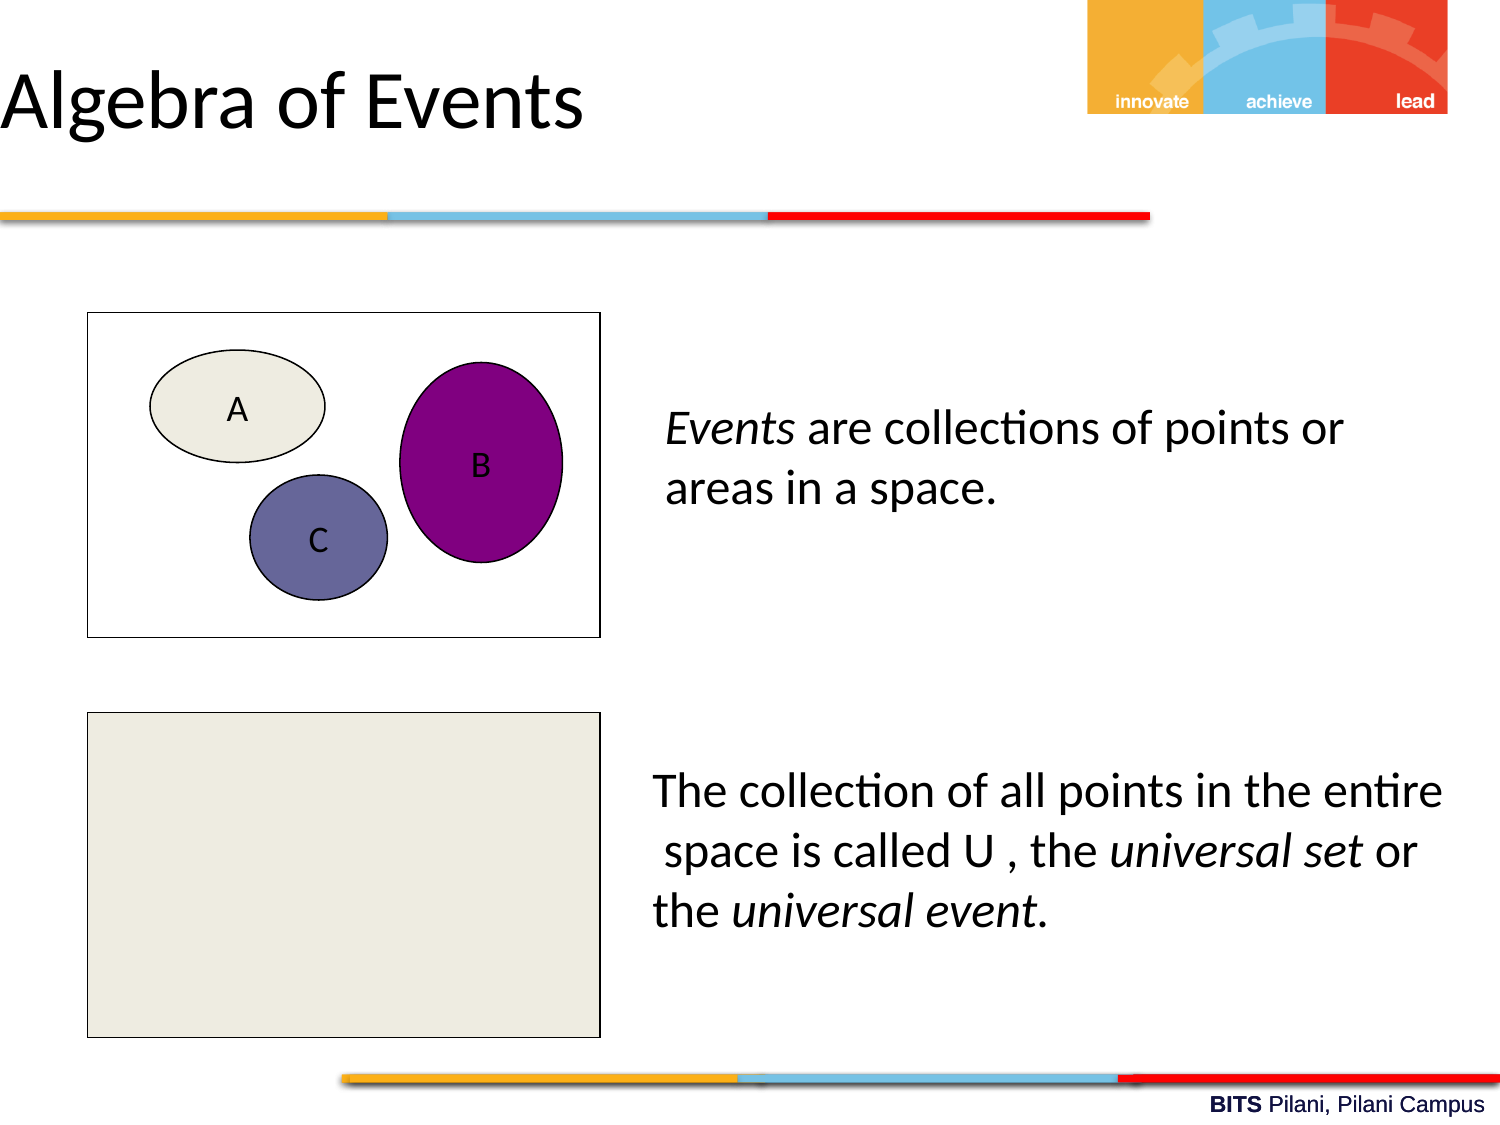

Algebra of Events

A
B
Events are collections of points or areas in a space.
C

The collection of all points in the entire  space is called U , the universal set or the universal event.